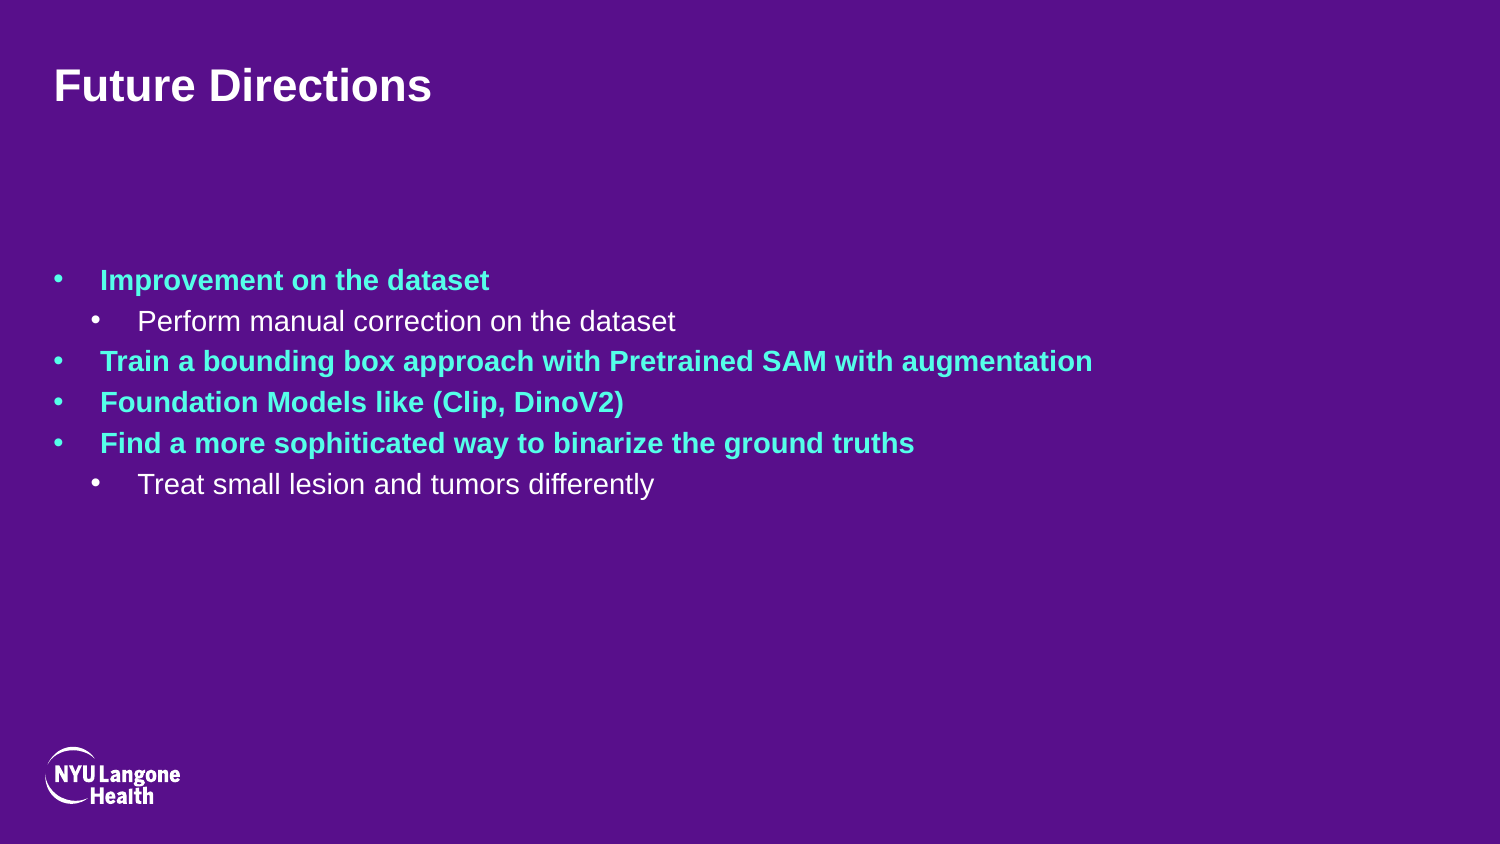

# Future Directions
Improvement on the dataset
Perform manual correction on the dataset
Train a bounding box approach with Pretrained SAM with augmentation
Foundation Models like (Clip, DinoV2)
Find a more sophiticated way to binarize the ground truths
Treat small lesion and tumors differently

17